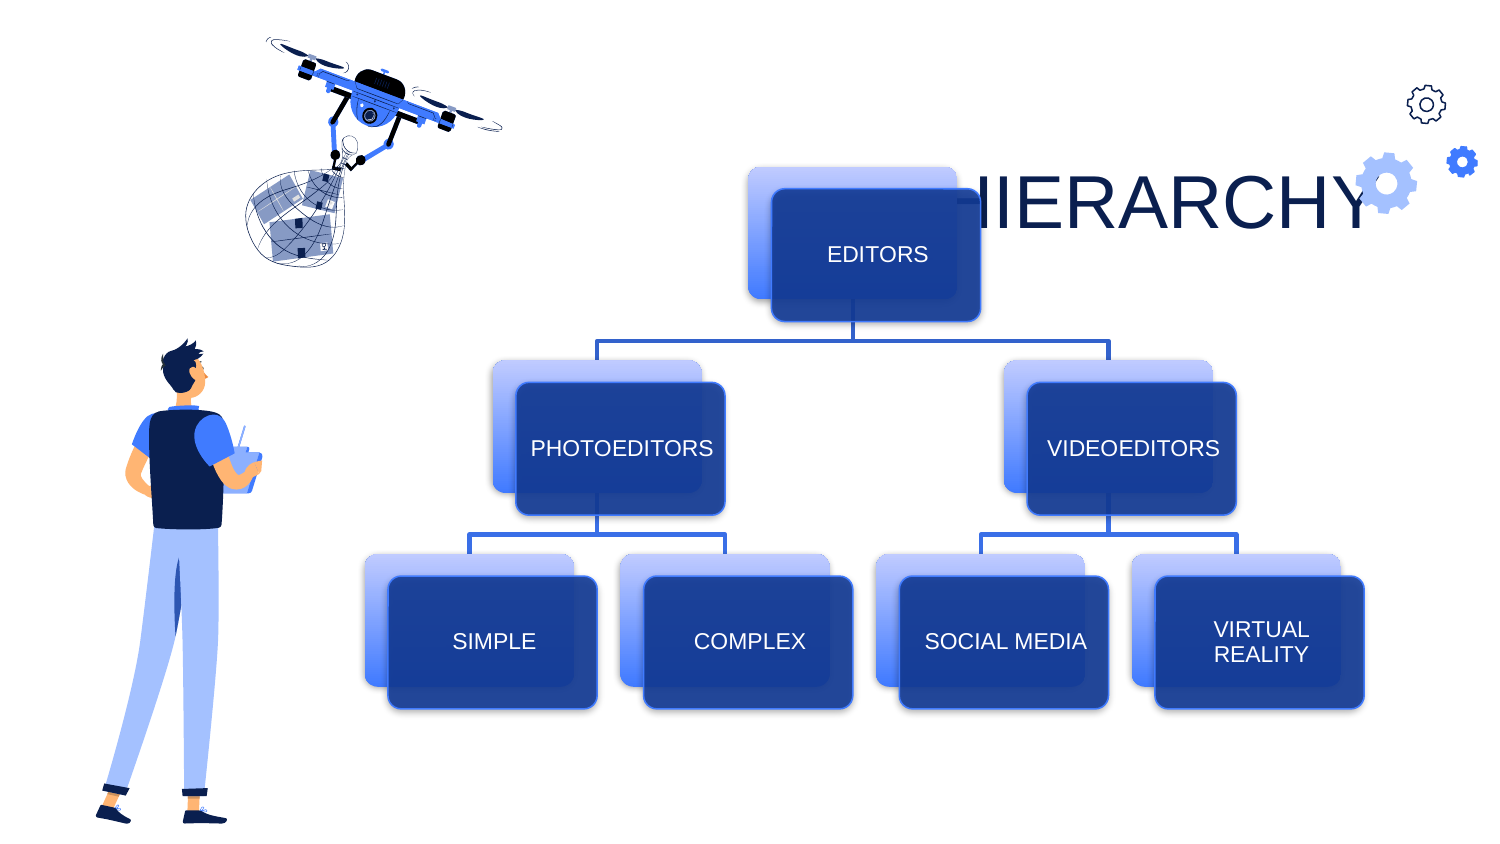

# CLASS HIERARCHY

EDITORS
PHOTOEDITORS
SIMPLE
COMPLEX
VIDEOEDITORS
SOCIAL MEDIA
VIRTUAL REALITY